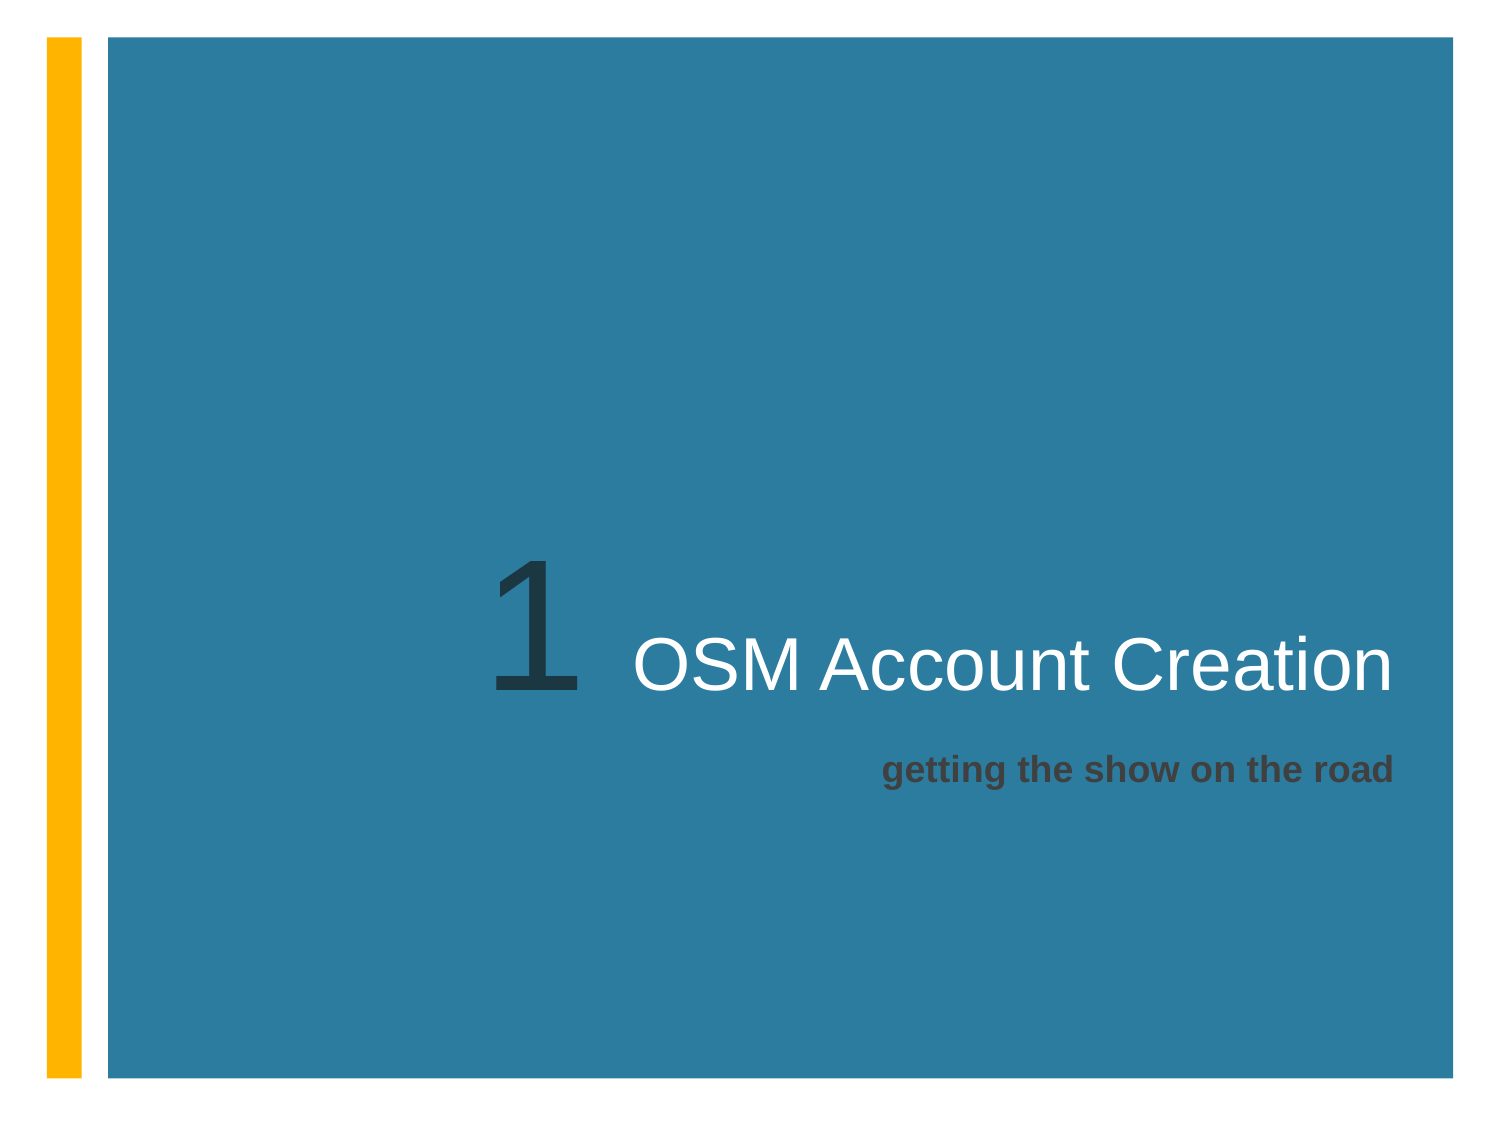

# 1	OSM Account Creation
getting the show on the road